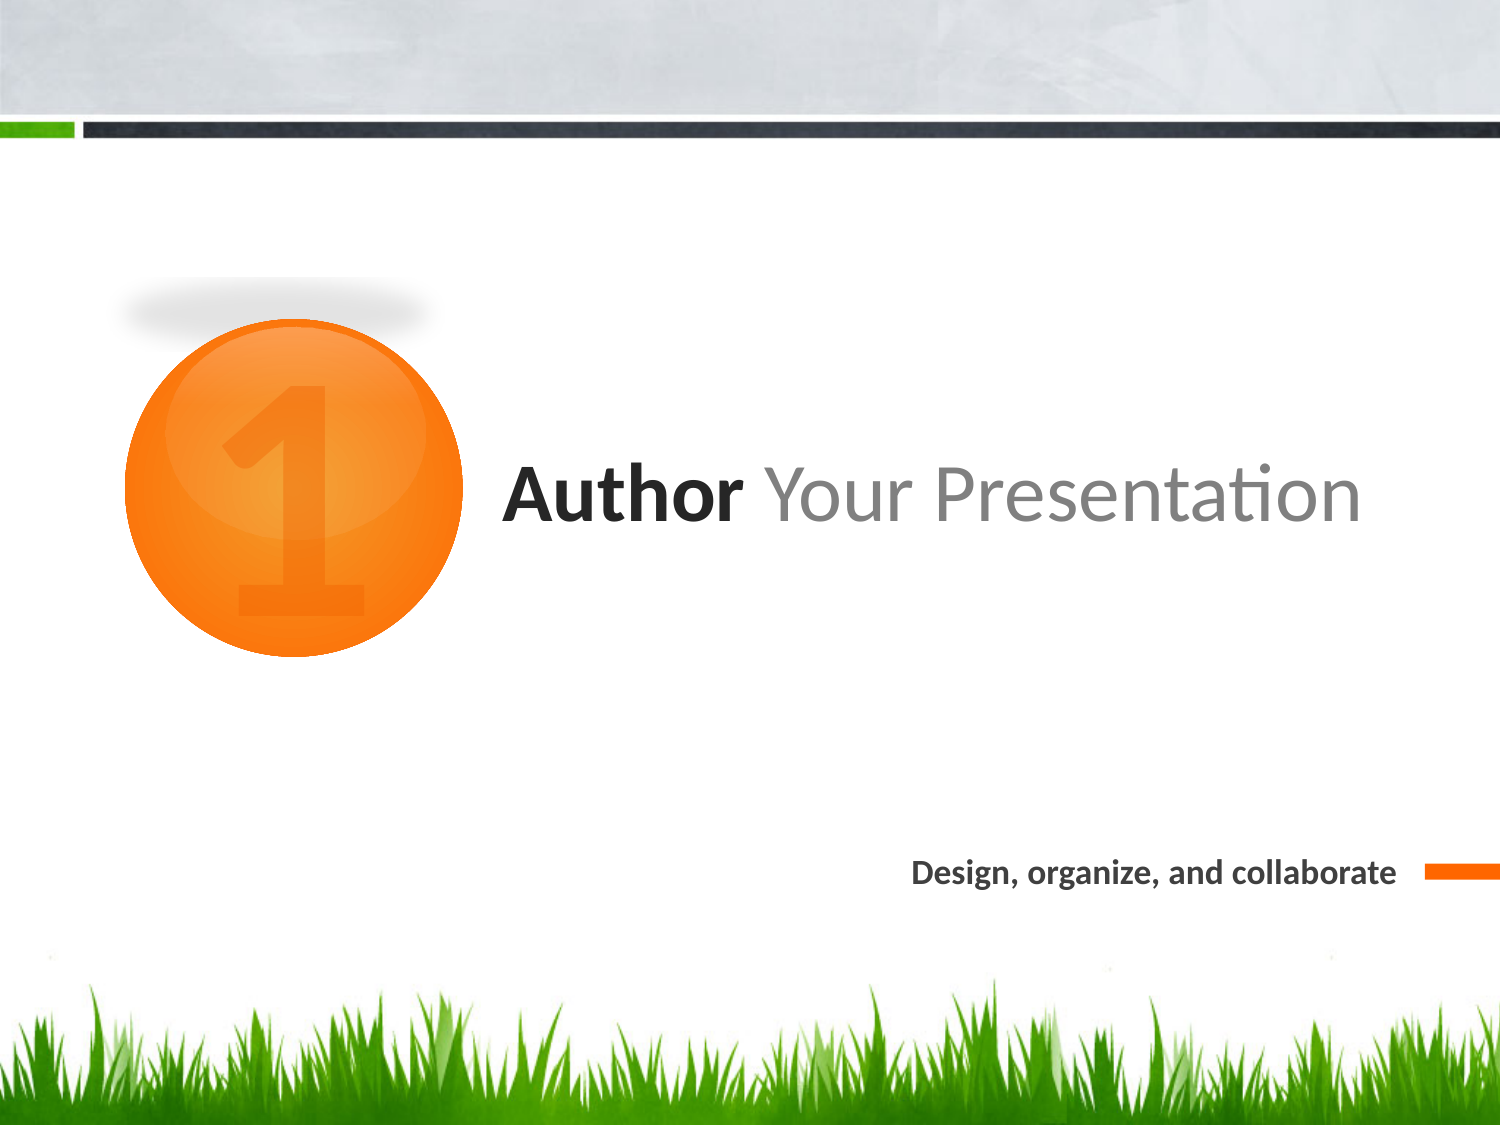

1
# Author Your Presentation
Design, organize, and collaborate